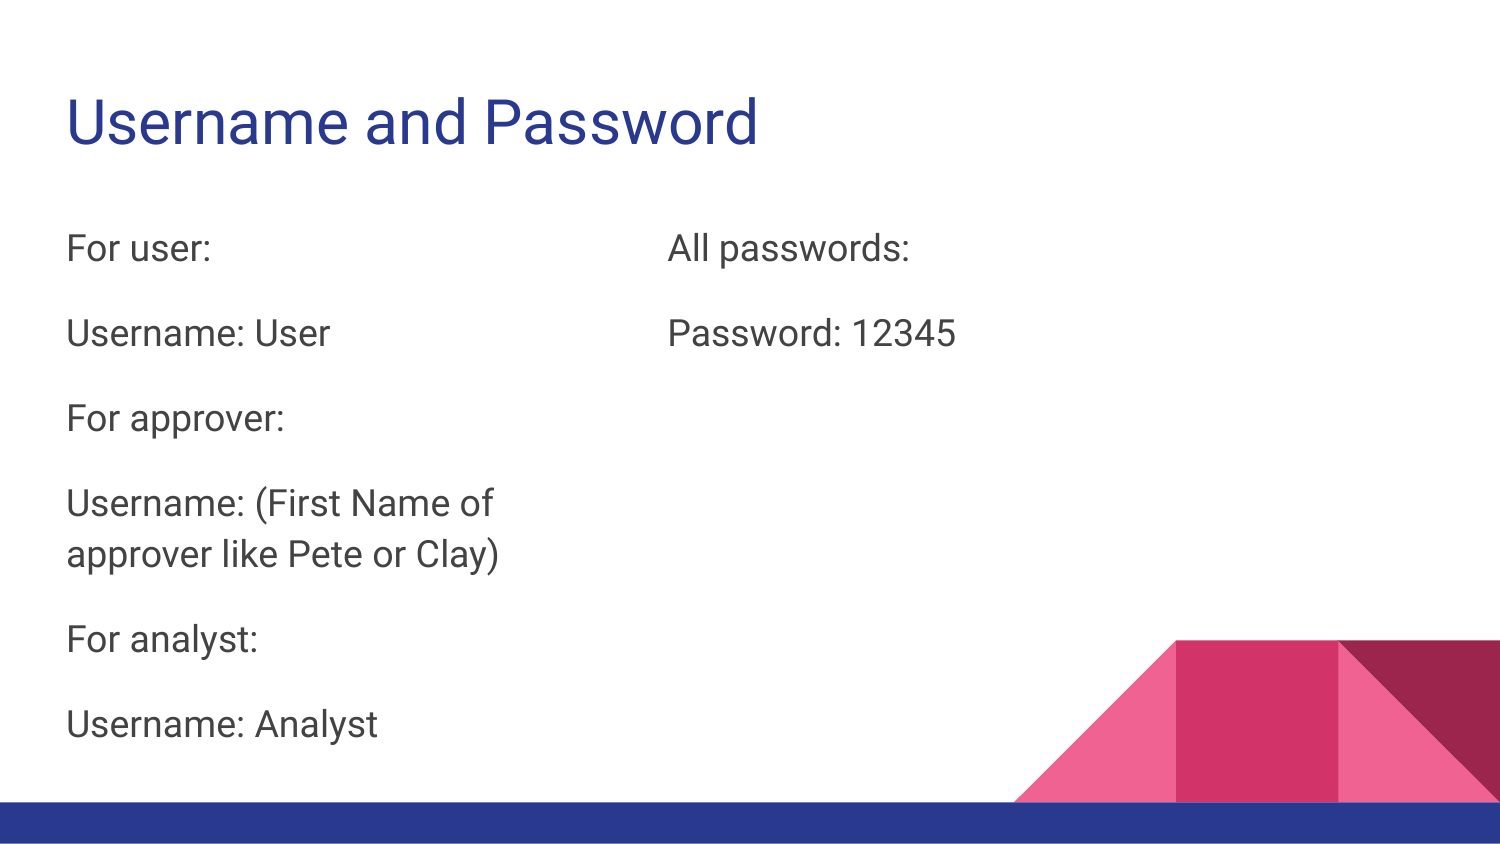

# Username and Password
For user:
Username: User
For approver:
Username: (First Name of approver like Pete or Clay)
For analyst:
Username: Analyst
All passwords:
Password: 12345